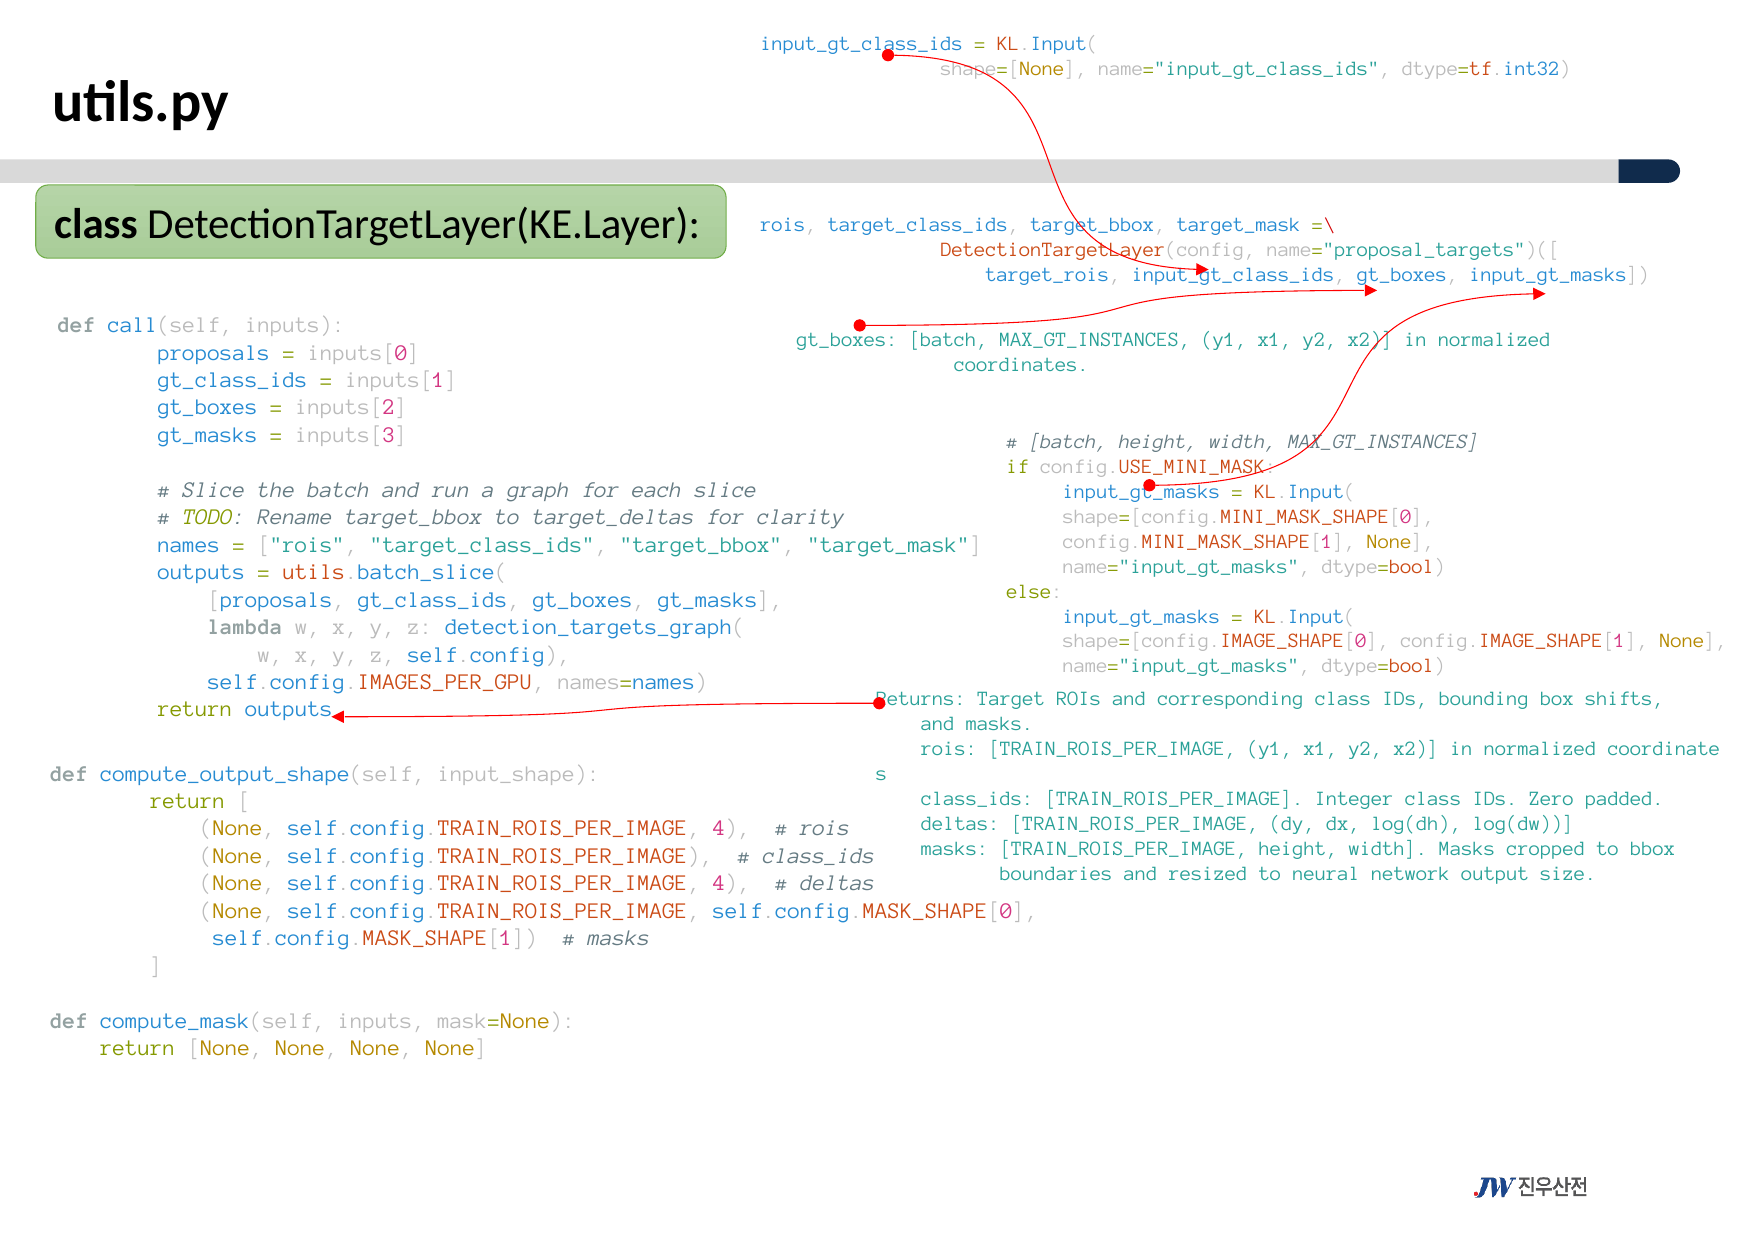

input_gt_class_ids = KL.Input(
                shape=[None], name="input_gt_class_ids", dtype=tf.int32)
utils.py
class DetectionTargetLayer(KE.Layer):
rois, target_class_ids, target_bbox, target_mask =\
                DetectionTargetLayer(config, name="proposal_targets")([
                    target_rois, input_gt_class_ids, gt_boxes, input_gt_masks])
def call(self, inputs):
        proposals = inputs[0]
        gt_class_ids = inputs[1]
        gt_boxes = inputs[2]
        gt_masks = inputs[3]
        # Slice the batch and run a graph for each slice
        # TODO: Rename target_bbox to target_deltas for clarity
        names = ["rois", "target_class_ids", "target_bbox", "target_mask"]
        outputs = utils.batch_slice(
            [proposals, gt_class_ids, gt_boxes, gt_masks],
            lambda w, x, y, z: detection_targets_graph(
                w, x, y, z, self.config),
            self.config.IMAGES_PER_GPU, names=names)
        return outputs
gt_boxes: [batch, MAX_GT_INSTANCES, (y1, x1, y2, x2)] in normalized
              coordinates.
# [batch, height, width, MAX_GT_INSTANCES]
if config.USE_MINI_MASK:
     input_gt_masks = KL.Input(
     shape=[config.MINI_MASK_SHAPE[0],
     config.MINI_MASK_SHAPE[1], None],
     name="input_gt_masks", dtype=bool)
else:
     input_gt_masks = KL.Input(
     shape=[config.IMAGE_SHAPE[0], config.IMAGE_SHAPE[1], None],
     name="input_gt_masks", dtype=bool)
Returns: Target ROIs and corresponding class IDs, bounding box shifts,
    and masks.
    rois: [TRAIN_ROIS_PER_IMAGE, (y1, x1, y2, x2)] in normalized coordinates
    class_ids: [TRAIN_ROIS_PER_IMAGE]. Integer class IDs. Zero padded.
    deltas: [TRAIN_ROIS_PER_IMAGE, (dy, dx, log(dh), log(dw))]
    masks: [TRAIN_ROIS_PER_IMAGE, height, width]. Masks cropped to bbox
           boundaries and resized to neural network output size.
def compute_output_shape(self, input_shape):
        return [
            (None, self.config.TRAIN_ROIS_PER_IMAGE, 4),  # rois
            (None, self.config.TRAIN_ROIS_PER_IMAGE),  # class_ids
            (None, self.config.TRAIN_ROIS_PER_IMAGE, 4),  # deltas
            (None, self.config.TRAIN_ROIS_PER_IMAGE, self.config.MASK_SHAPE[0],
             self.config.MASK_SHAPE[1])  # masks
        ]
def compute_mask(self, inputs, mask=None):
    return [None, None, None, None]